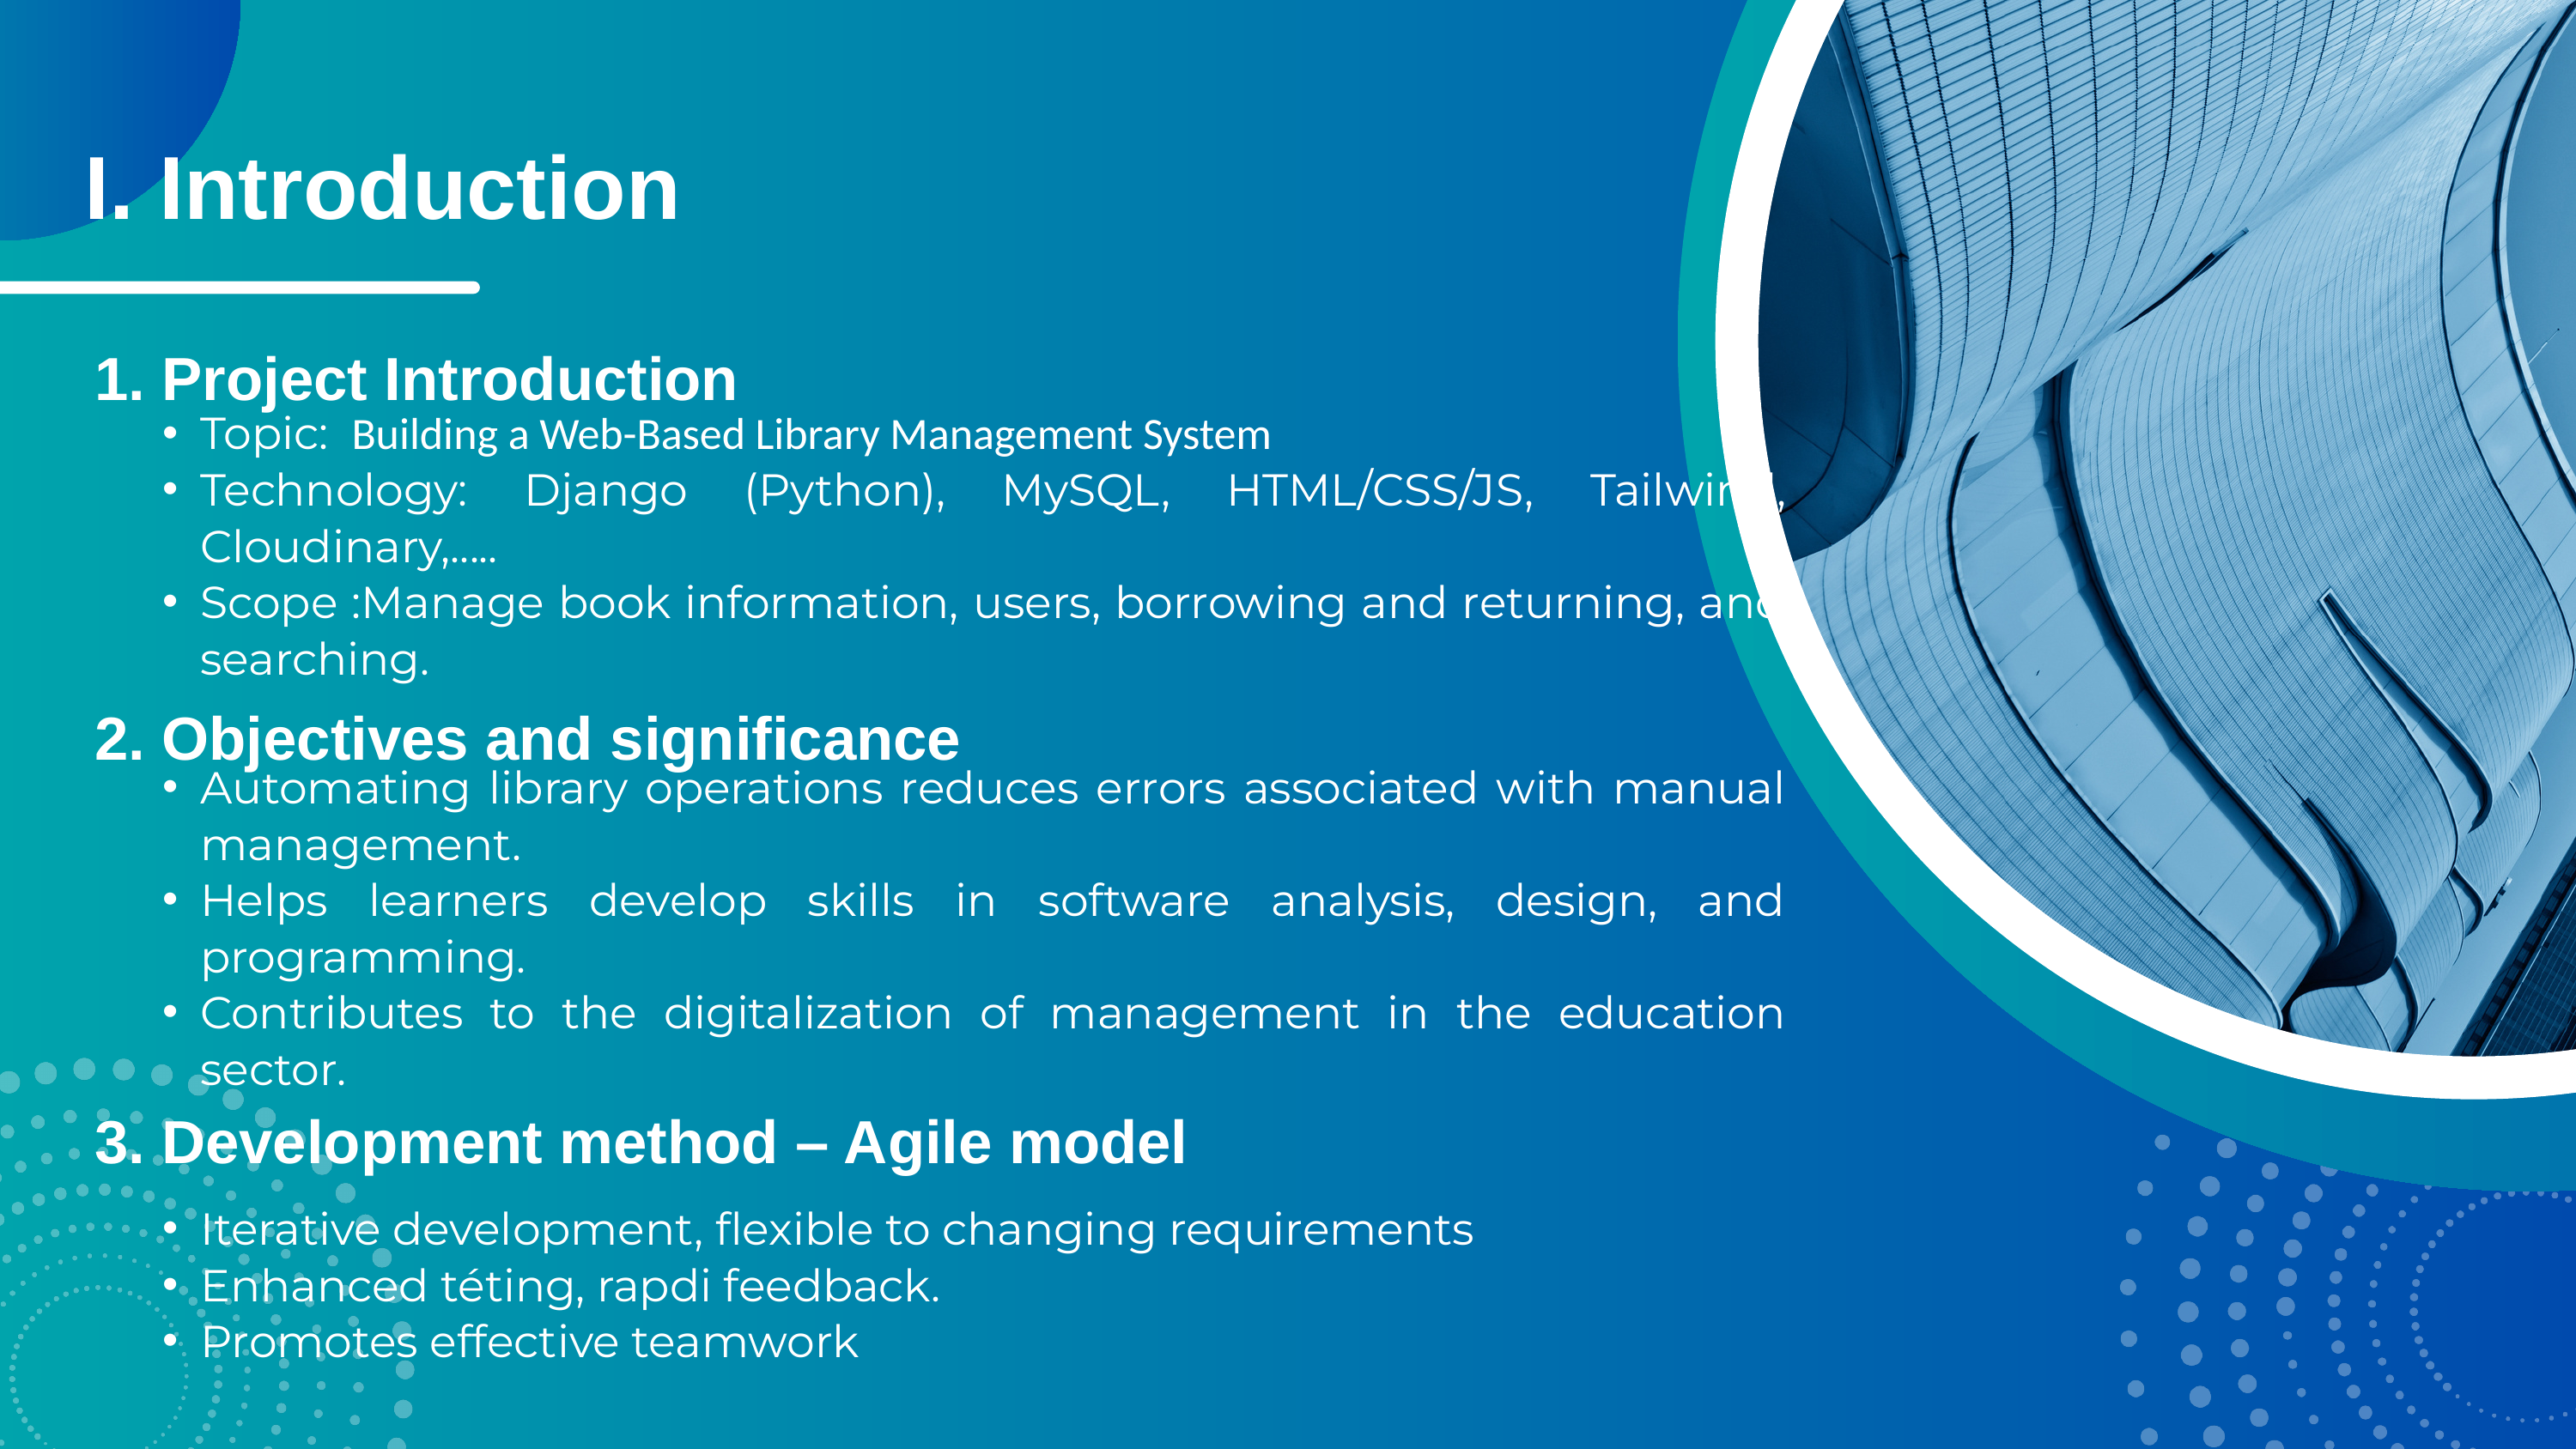

I. Introduction
1. Project Introduction
Topic:  Building a Web-Based Library Management System
Technology: Django (Python), MySQL, HTML/CSS/JS, Tailwind, Cloudinary,.....
Scope :Manage book information, users, borrowing and returning, and searching.
2. Objectives and significance
Automating library operations reduces errors associated with manual management.
Helps learners develop skills in software analysis, design, and programming.
Contributes to the digitalization of management in the education sector.

3. Development method – Agile model
Iterative development, flexible to changing requirements
Enhanced téting, rapdi feedback.
Promotes effective teamwork